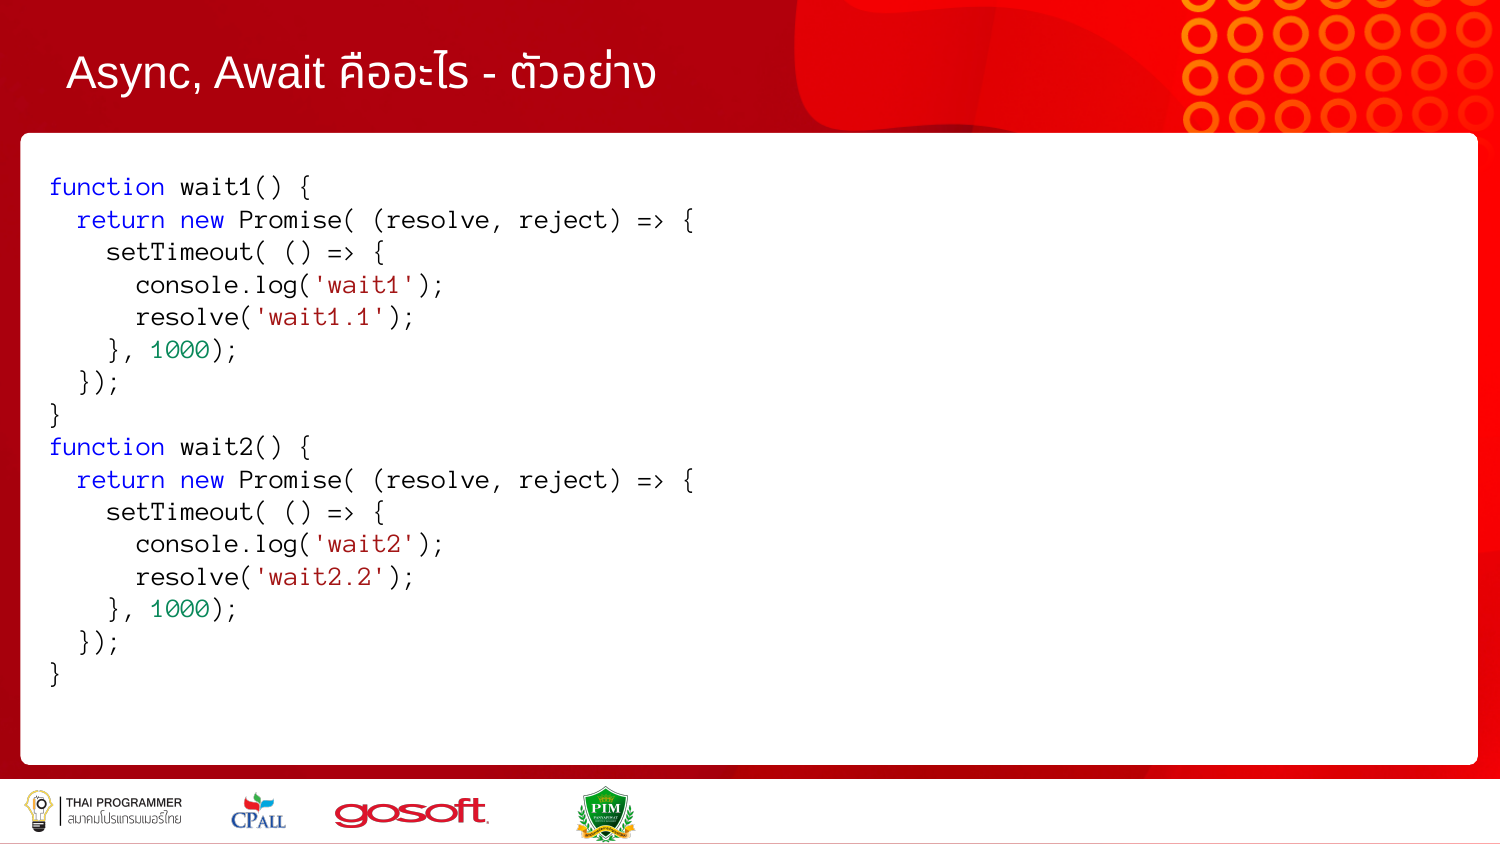

# Async, Await คืออะไร - ตัวอย่าง
function wait1() {
  return new Promise( (resolve, reject) => {
    setTimeout( () => {
      console.log('wait1');
      resolve('wait1.1');
    }, 1000);
  });
}
function wait2() {
  return new Promise( (resolve, reject) => {
    setTimeout( () => {
      console.log('wait2');
      resolve('wait2.2');
    }, 1000);
  });
}